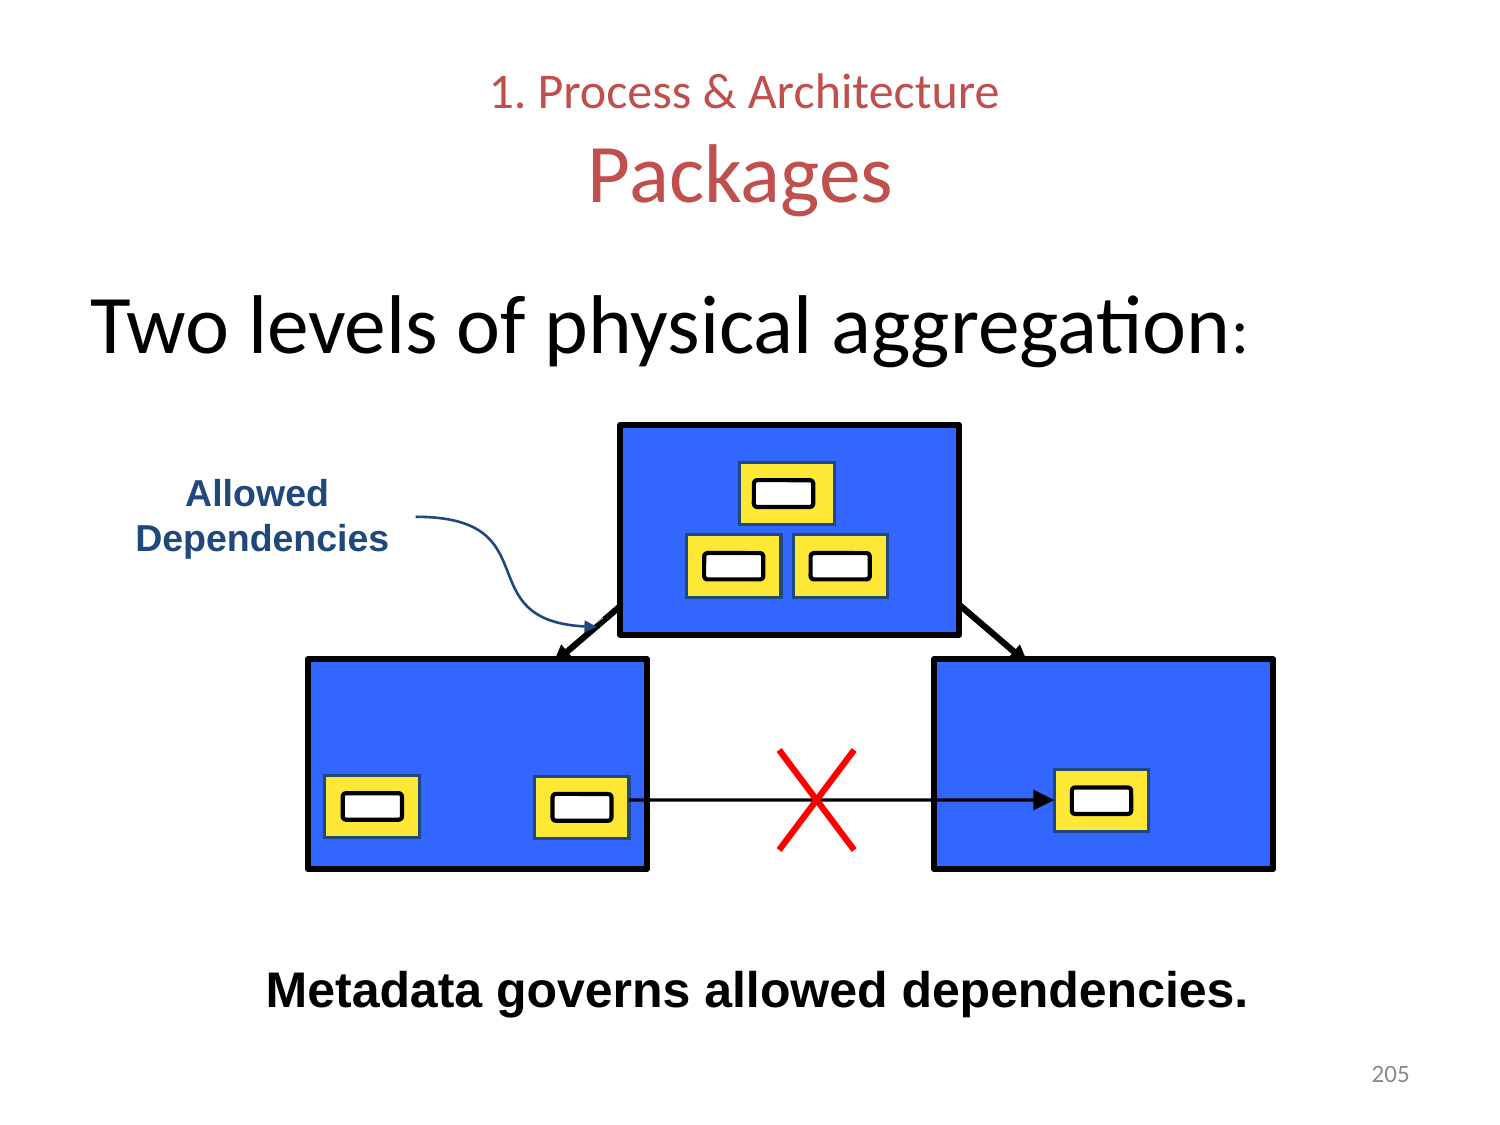

# 1. Process & Architecture Packages
Two levels of physical aggregation:

Allowed
Dependencies

Metadata governs allowed dependencies.
205